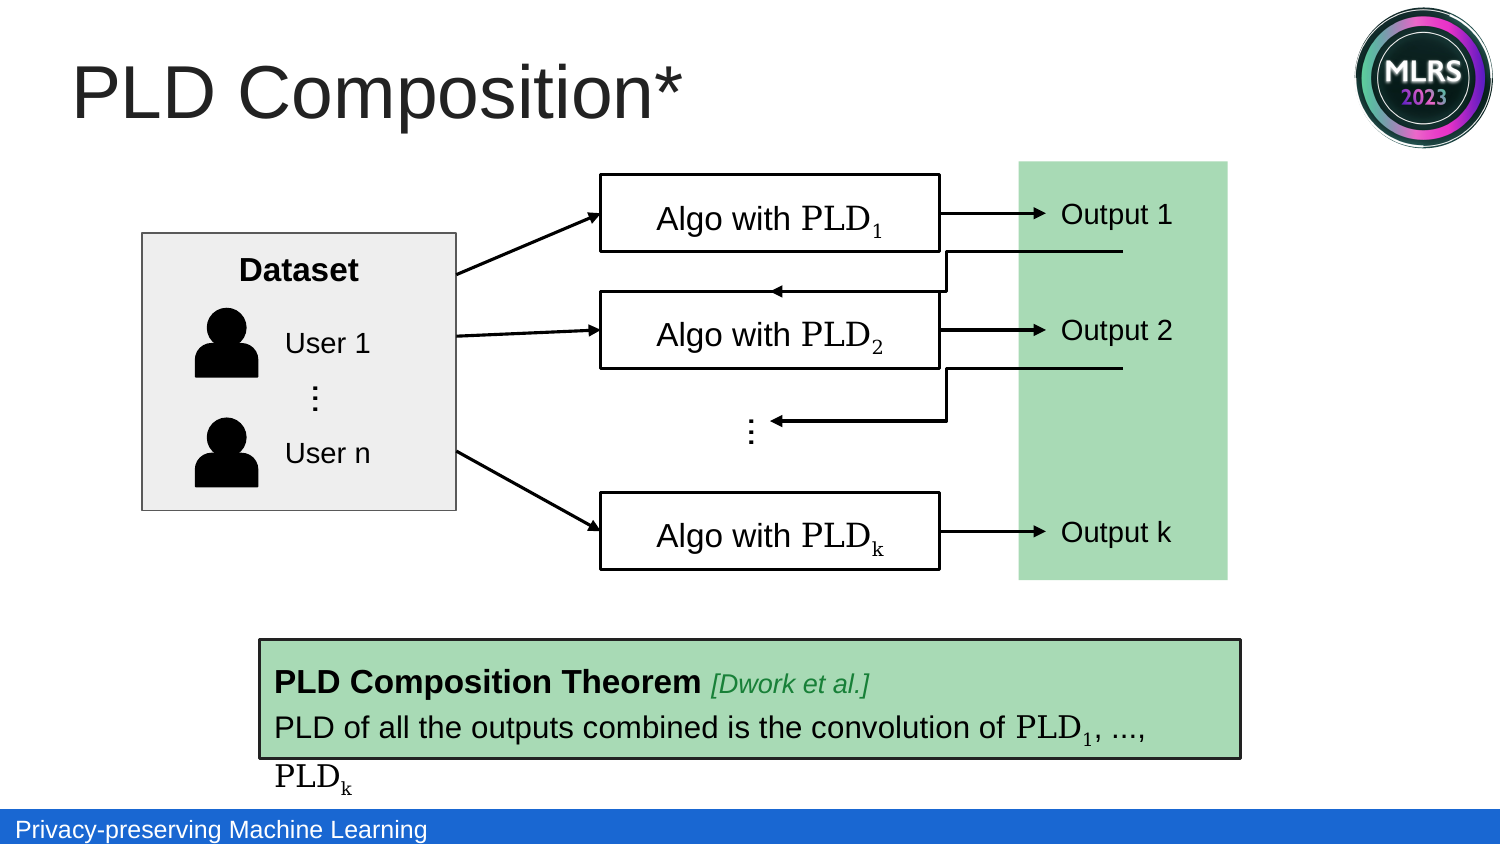

PLD Composition*

Algo with PLD1

Output 1
Dataset
User 1

...
User n

Algo with PLD2
Output 2
...
Algo with PLDk

Output k
PLD Composition Theorem [Dwork et al.]
PLD of all the outputs combined is the convolution of PLD1, ..., PLDk